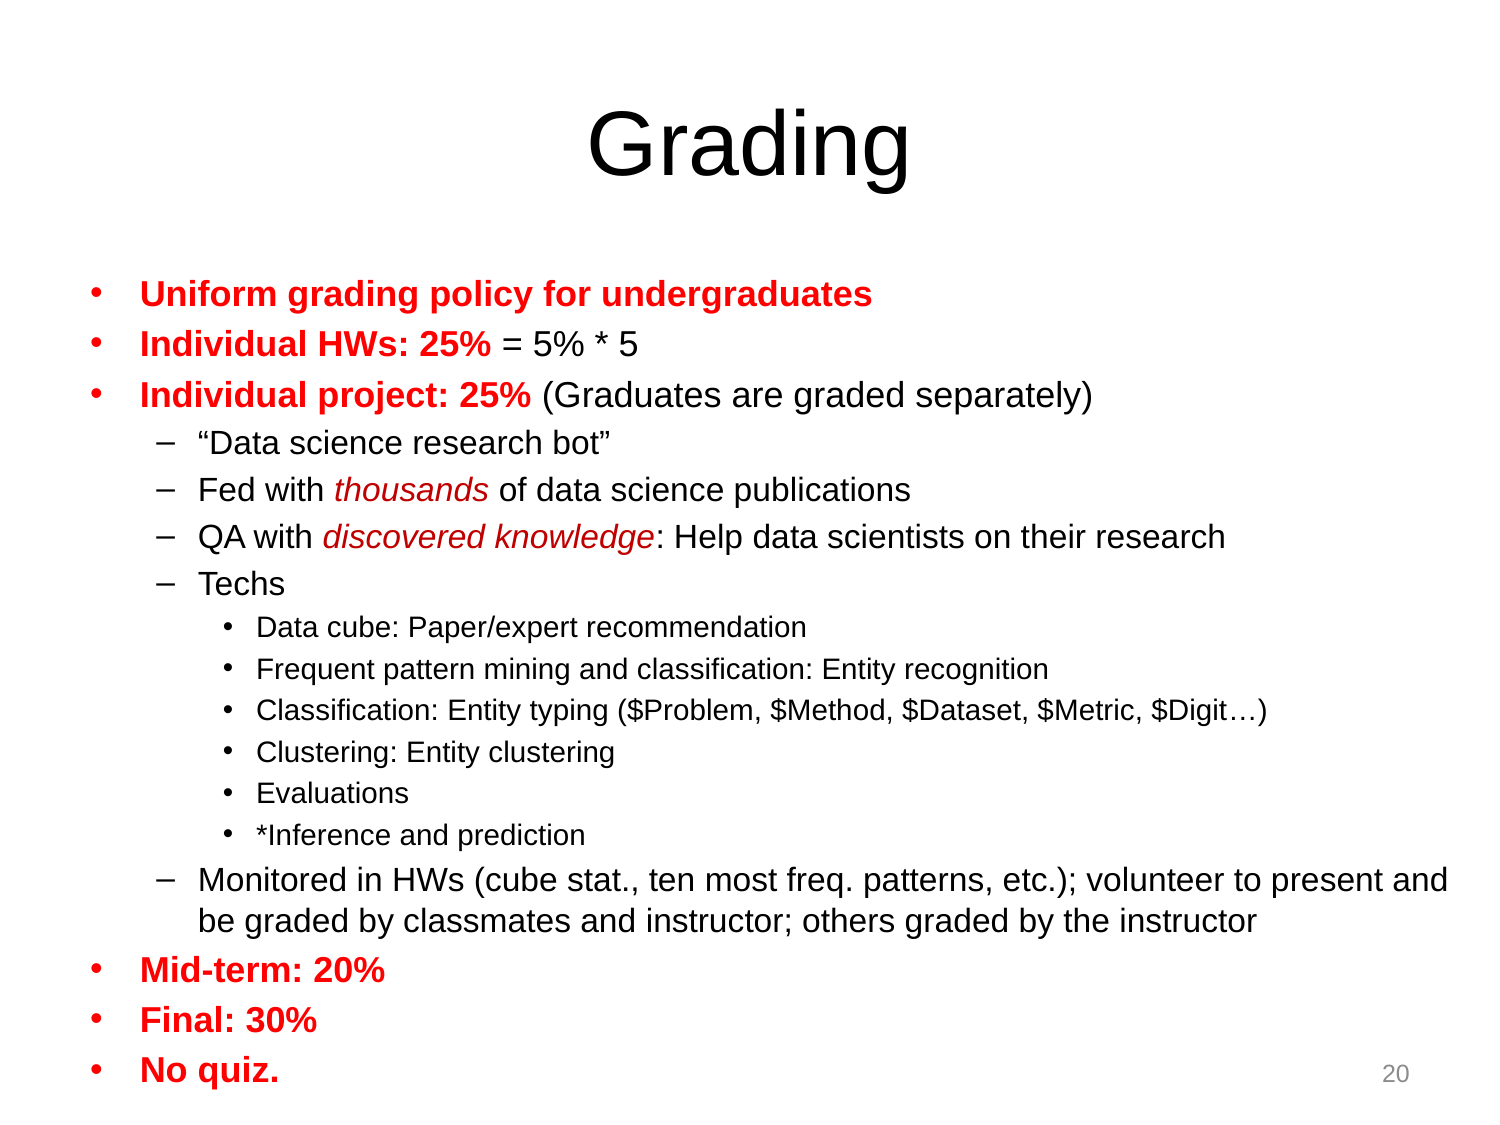

# Grading
Uniform grading policy for undergraduates
Individual HWs: 25% = 5% * 5
Individual project: 25% (Graduates are graded separately)
“Data science research bot”
Fed with thousands of data science publications
QA with discovered knowledge: Help data scientists on their research
Techs
Data cube: Paper/expert recommendation
Frequent pattern mining and classification: Entity recognition
Classification: Entity typing ($Problem, $Method, $Dataset, $Metric, $Digit…)
Clustering: Entity clustering
Evaluations
*Inference and prediction
Monitored in HWs (cube stat., ten most freq. patterns, etc.); volunteer to present and be graded by classmates and instructor; others graded by the instructor
Mid-term: 20%
Final: 30%
No quiz.
20